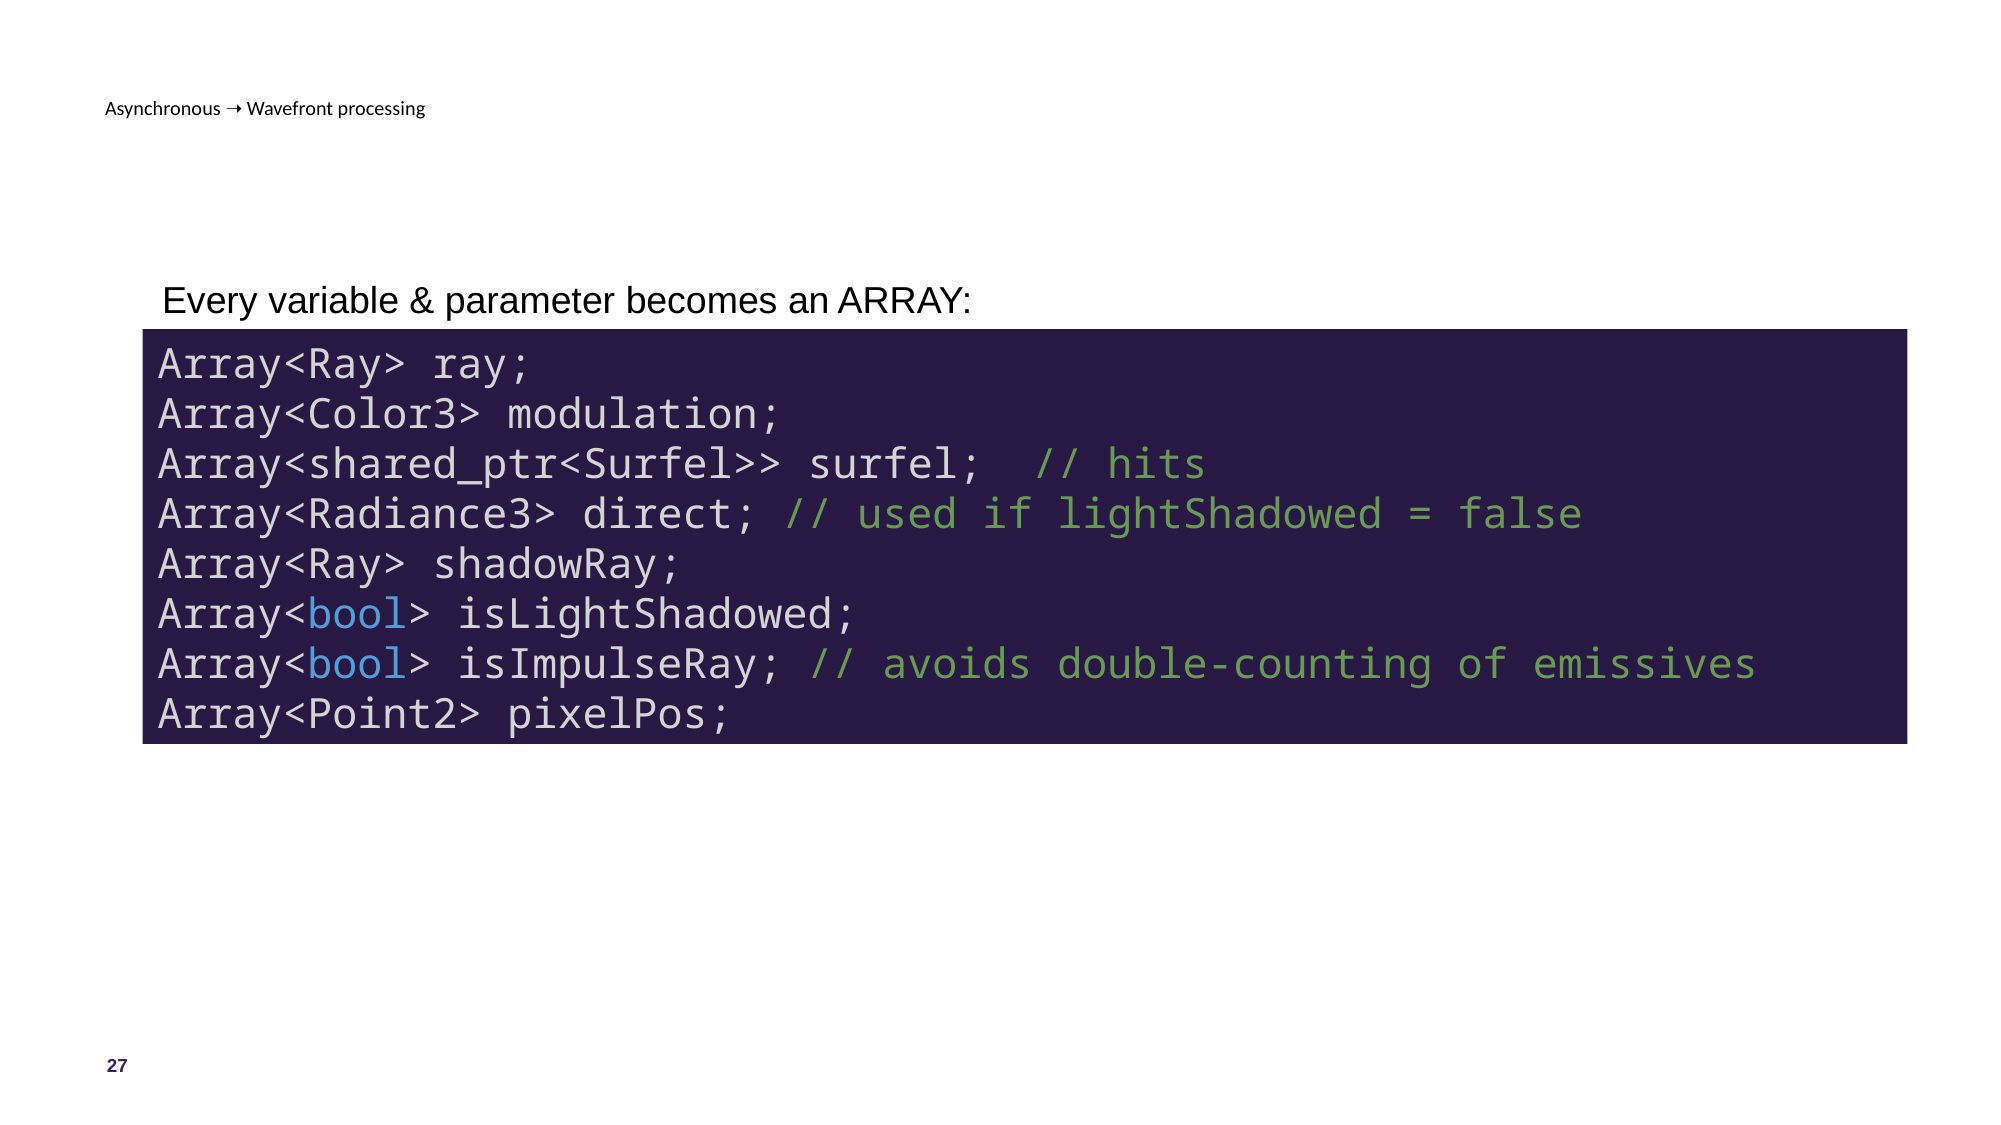

# Asynchronous ➝ Wavefront processing
Every variable & parameter becomes an ARRAY:
Array<Ray> ray;
Array<Color3> modulation;
Array<shared_ptr<Surfel>> surfel;  // hits
Array<Radiance3> direct; // used if lightShadowed = false
Array<Ray> shadowRay;
Array<bool> isLightShadowed;
Array<bool> isImpulseRay; // avoids double-counting of emissives
Array<Point2> pixelPos;
27